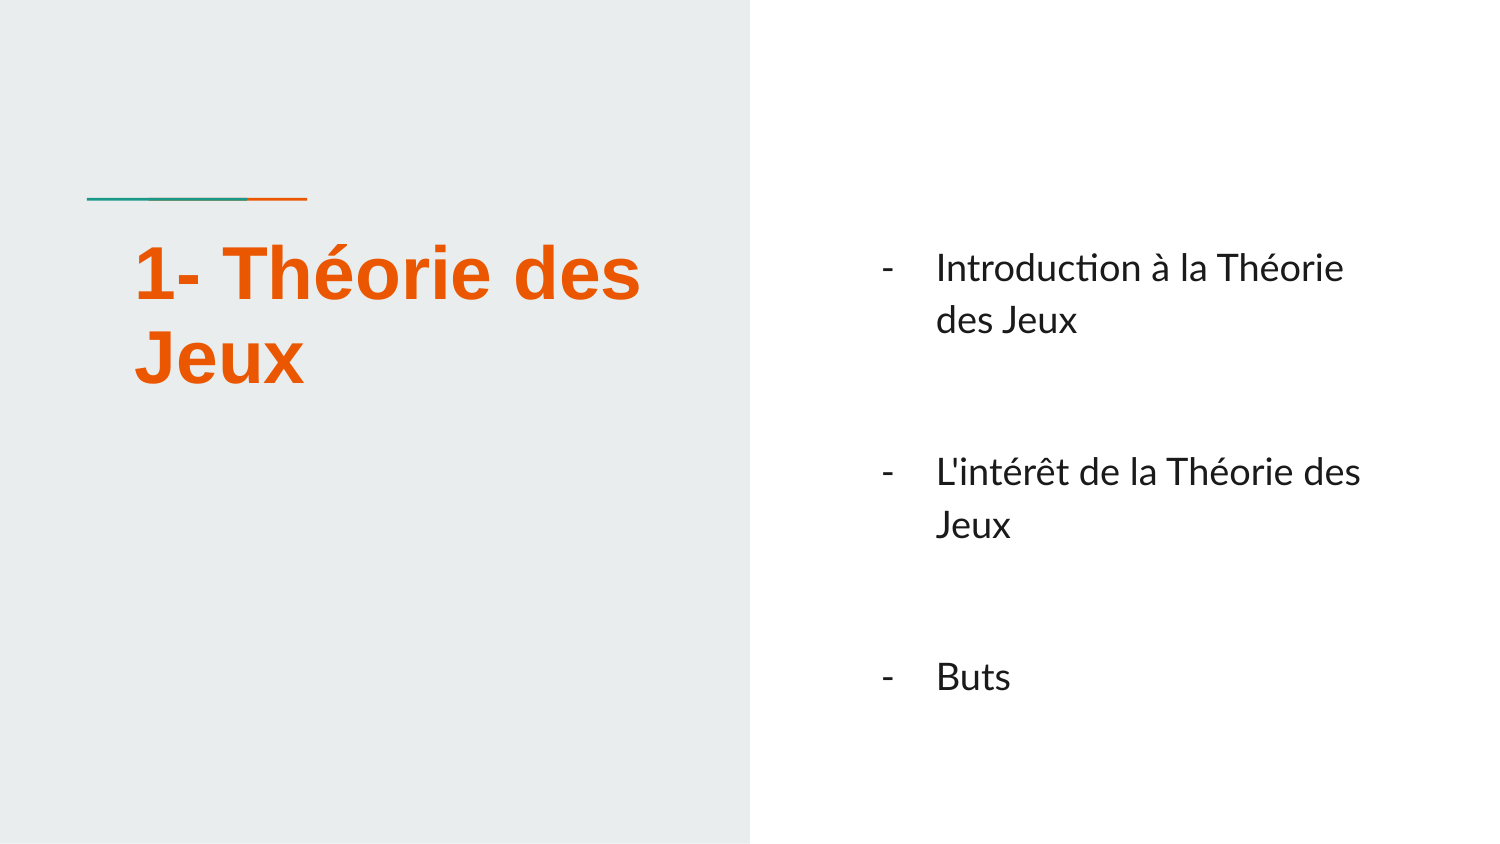

# 1- Théorie des Jeux
Introduction à la Théorie des Jeux

L'intérêt de la Théorie des Jeux

Buts